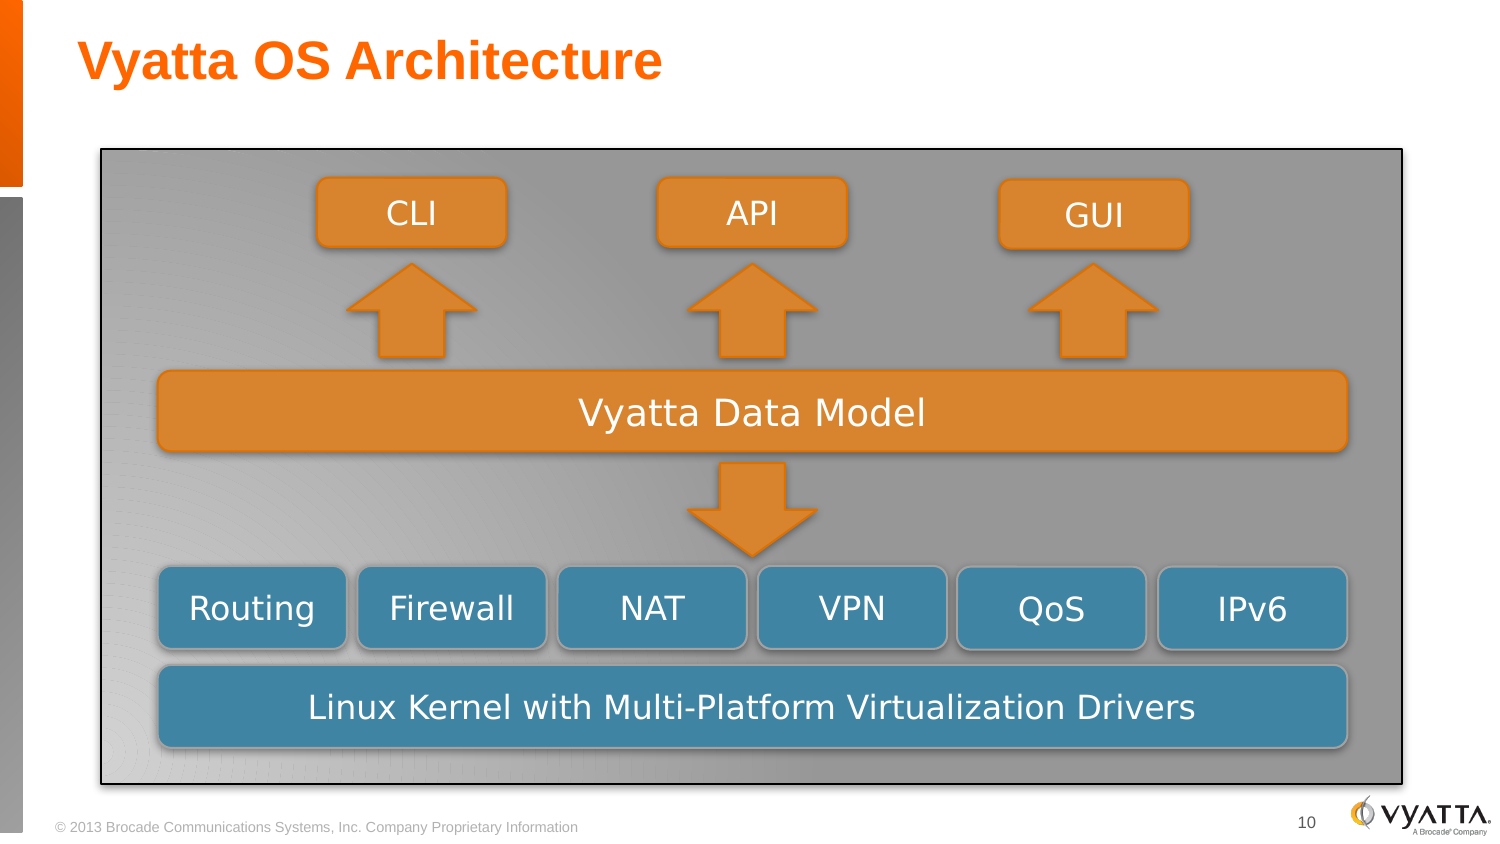

# Vyatta OS Architecture

CLI
API
GUI

Vyatta Data Model

Routing
Firewall
NAT
VPN
QoS
IPv6
Linux Kernel with Multi-Platform Virtualization Drivers
10
© 2013 Brocade Communications Systems, Inc. Company Proprietary Information